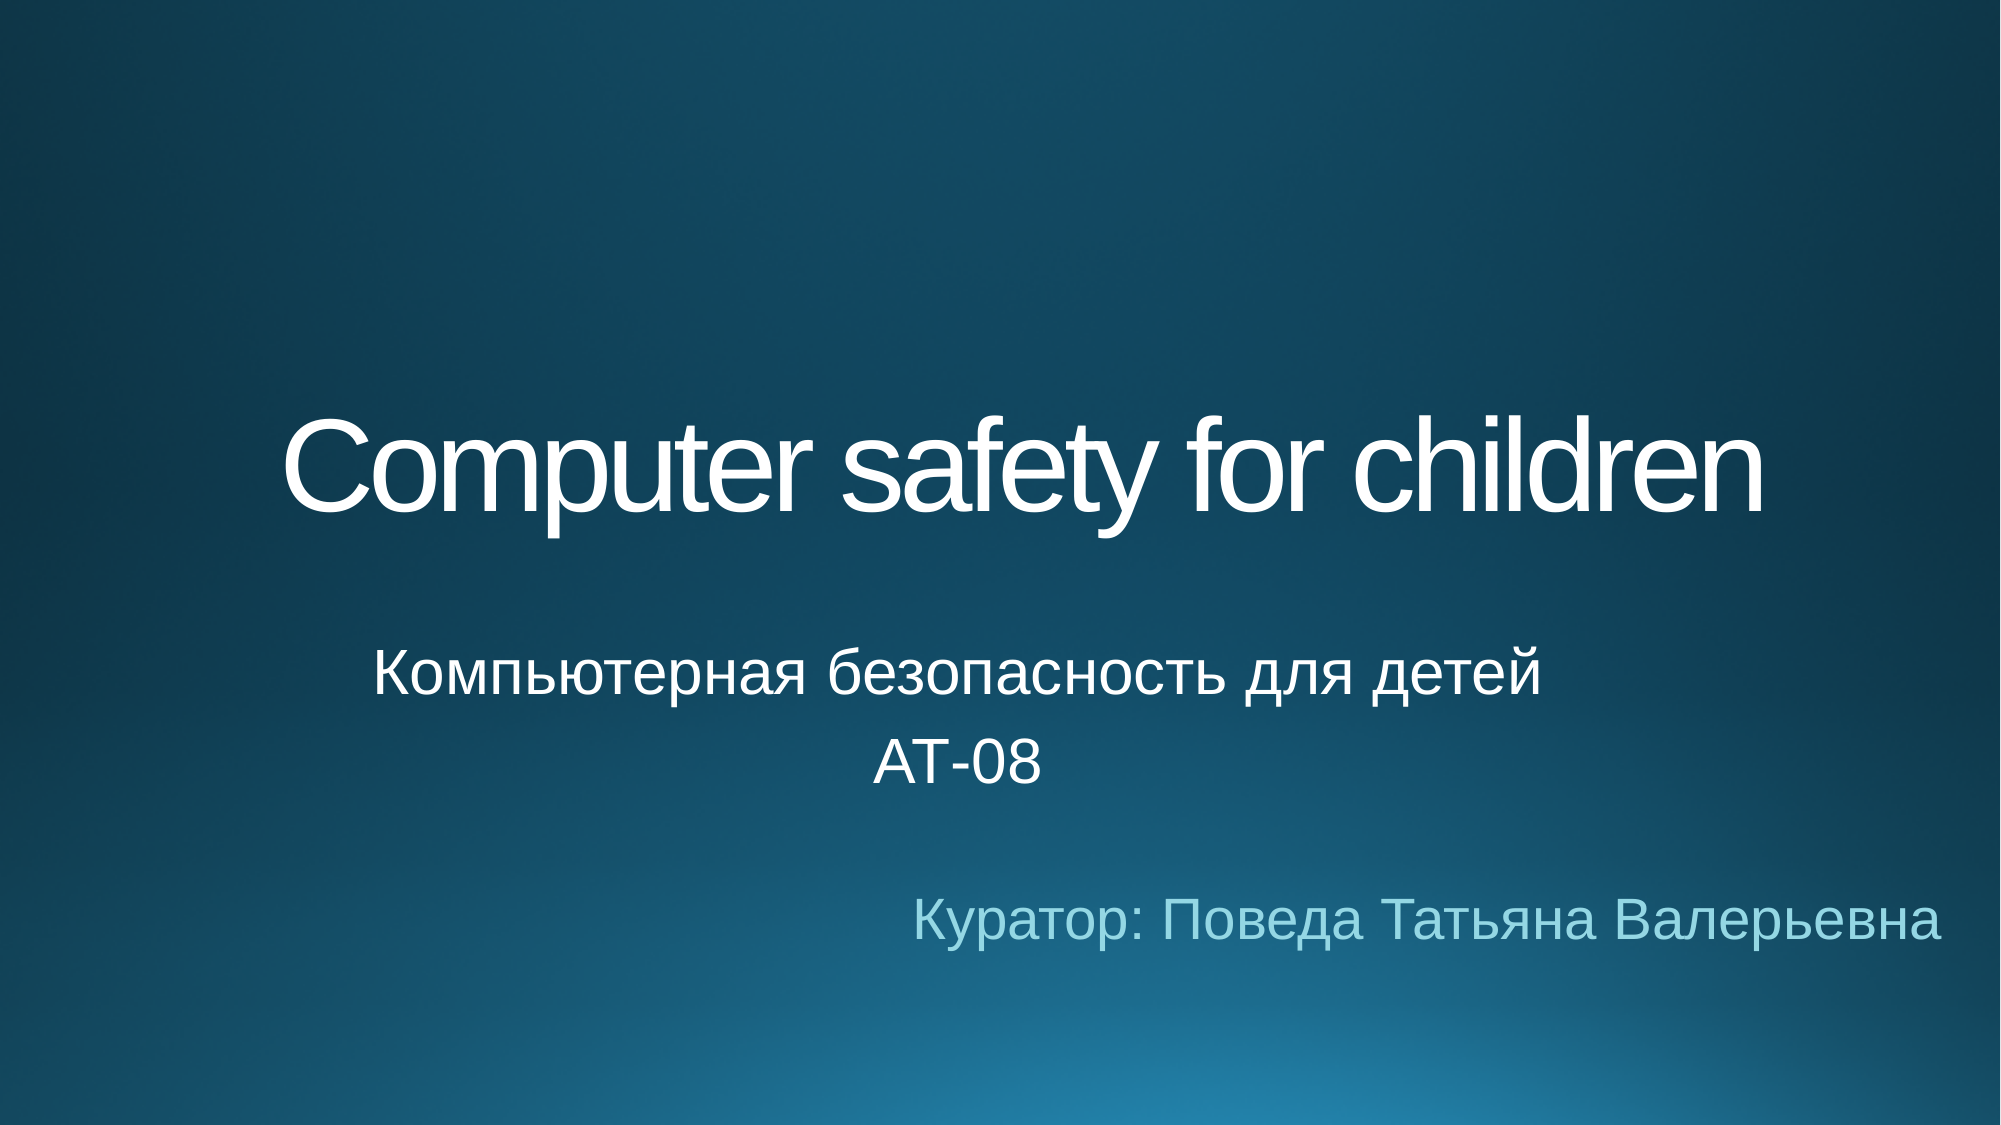

# Computer safety for children
Компьютерная безопасность для детей
АТ-08
Куратор: Поведа Татьяна Валерьевна